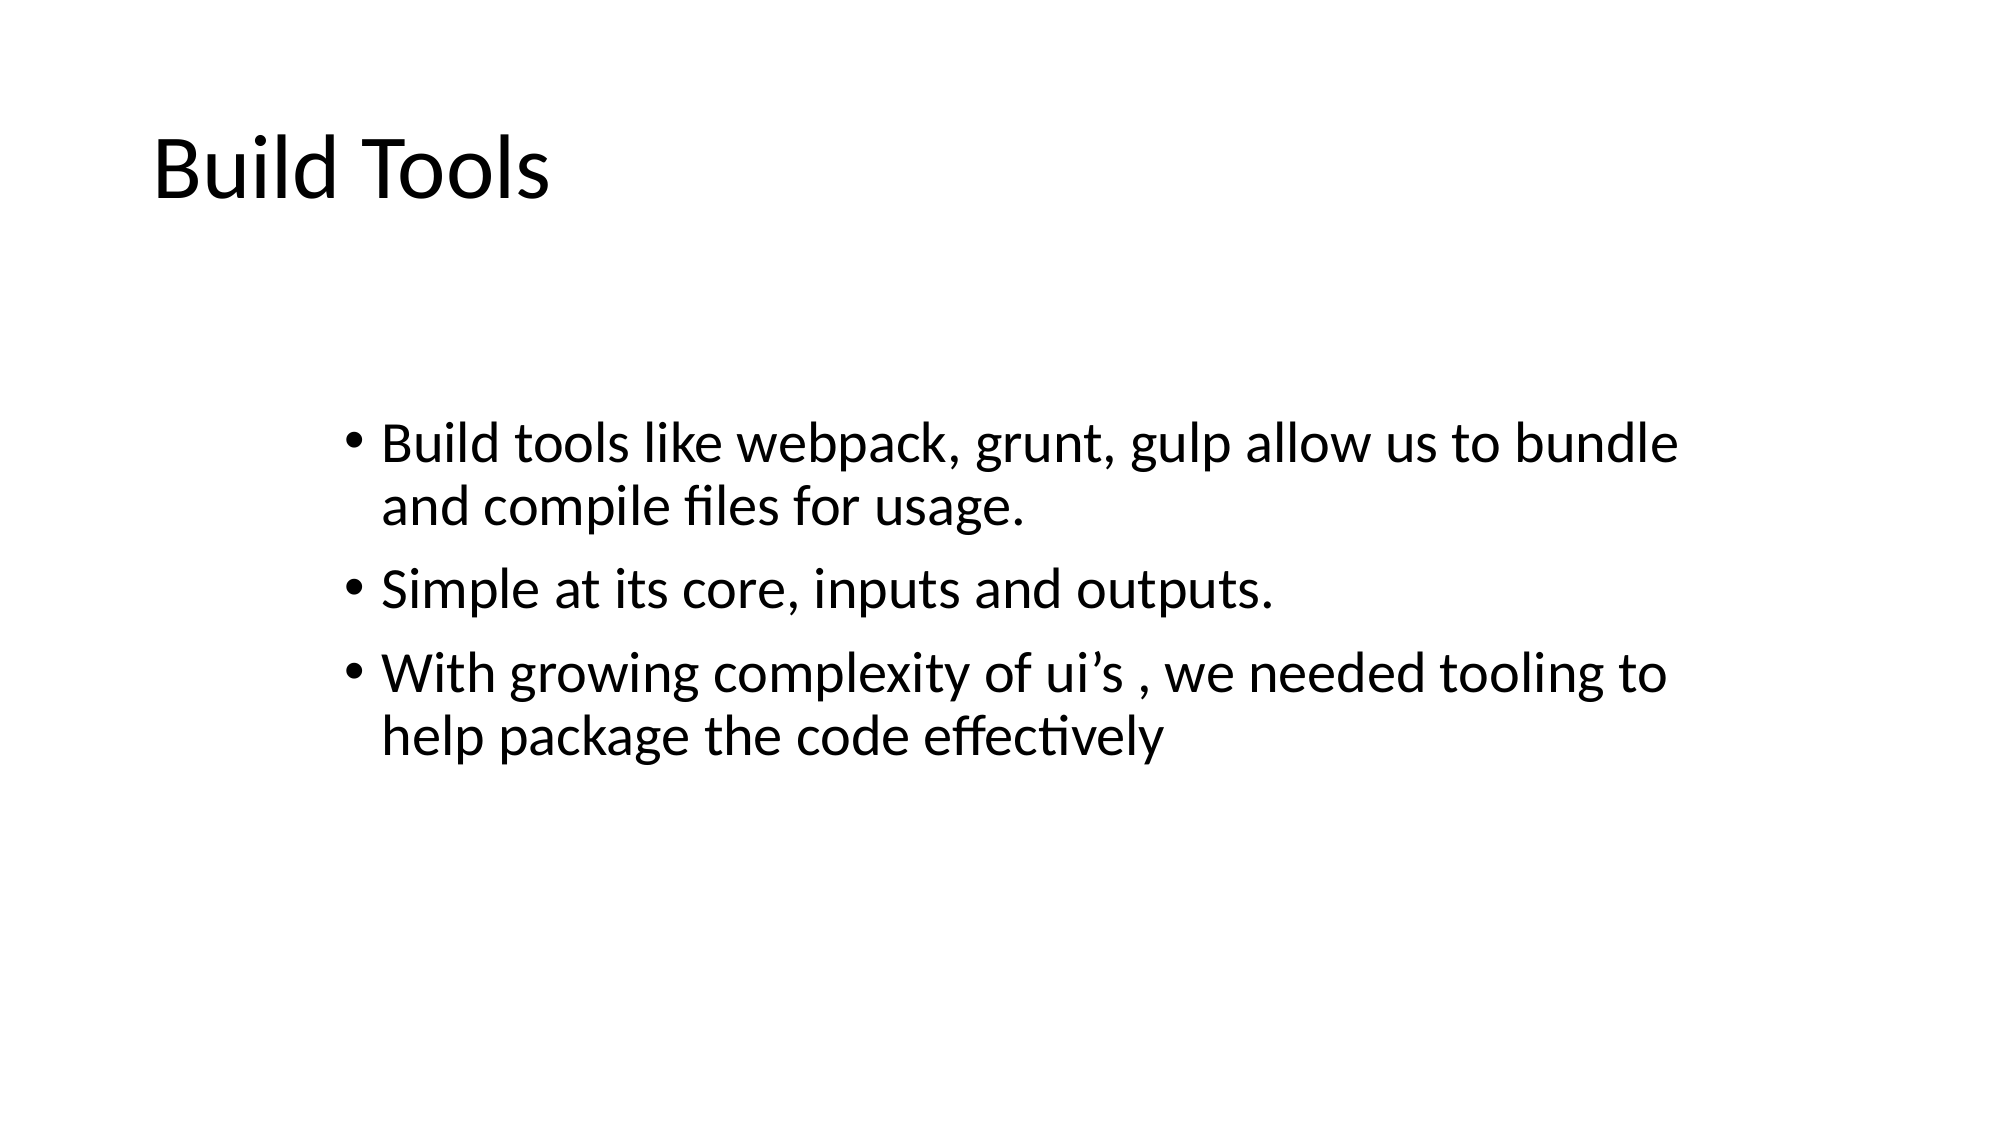

# Build Tools
Build tools like webpack, grunt, gulp allow us to bundle and compile files for usage.
Simple at its core, inputs and outputs.
With growing complexity of ui’s , we needed tooling to help package the code effectively